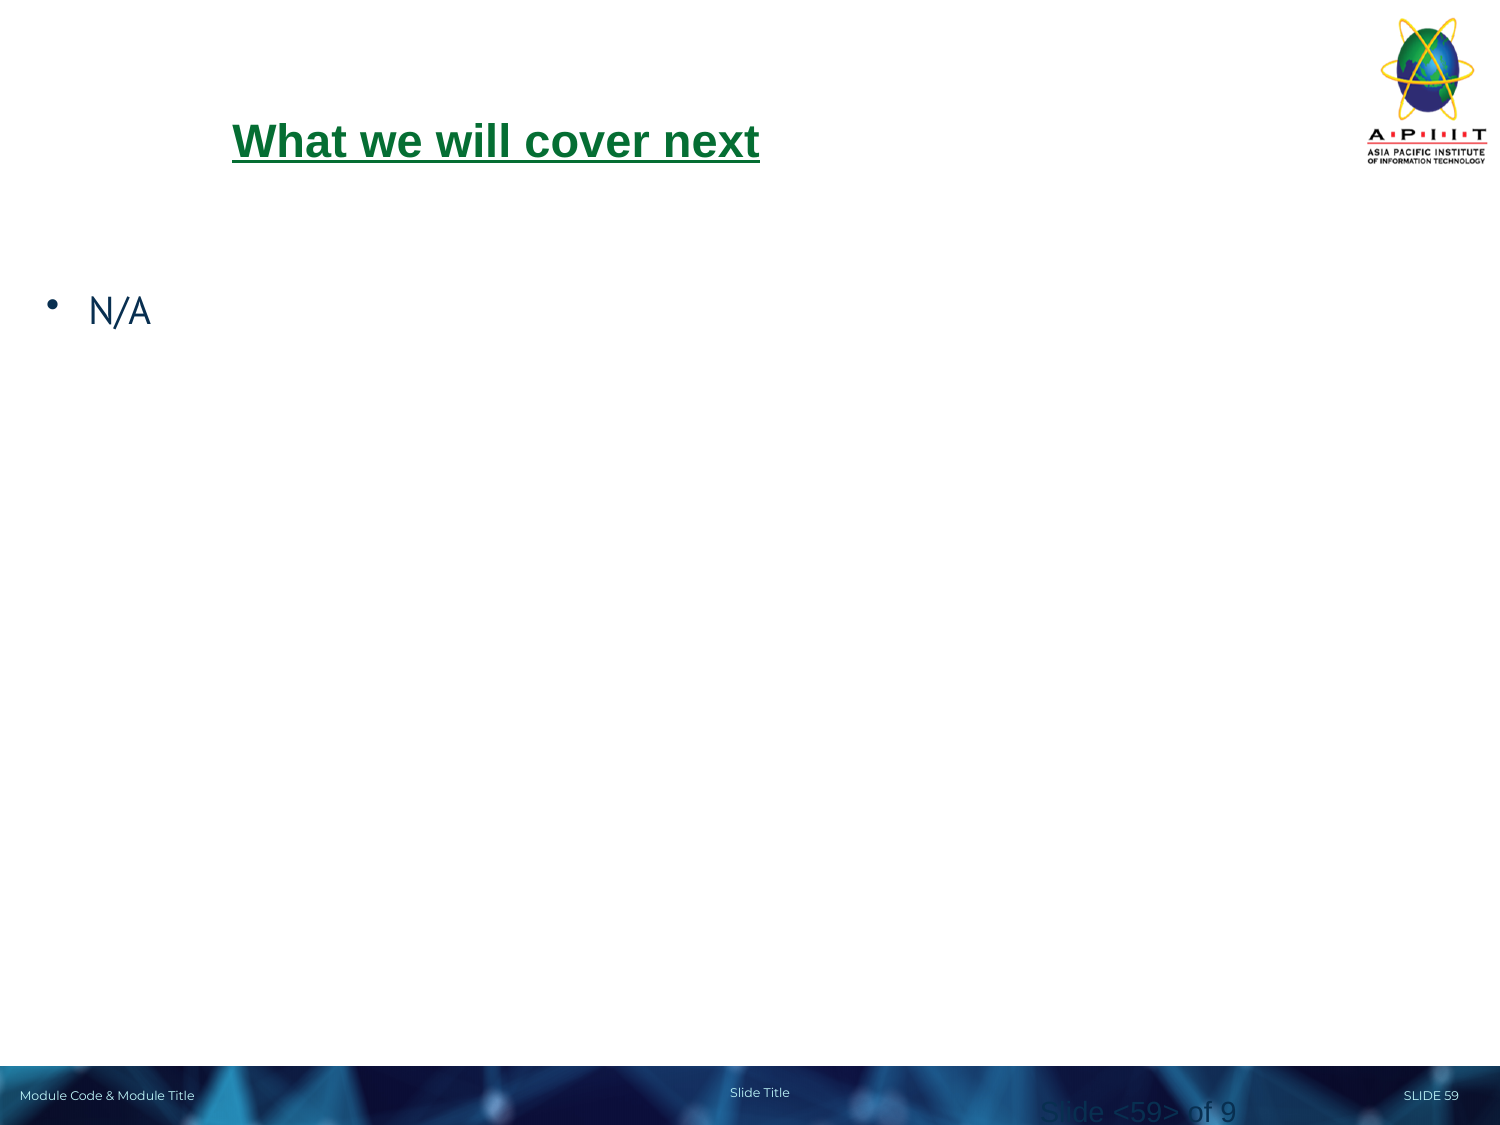

# What we will cover next
N/A
Slide <59> of 9